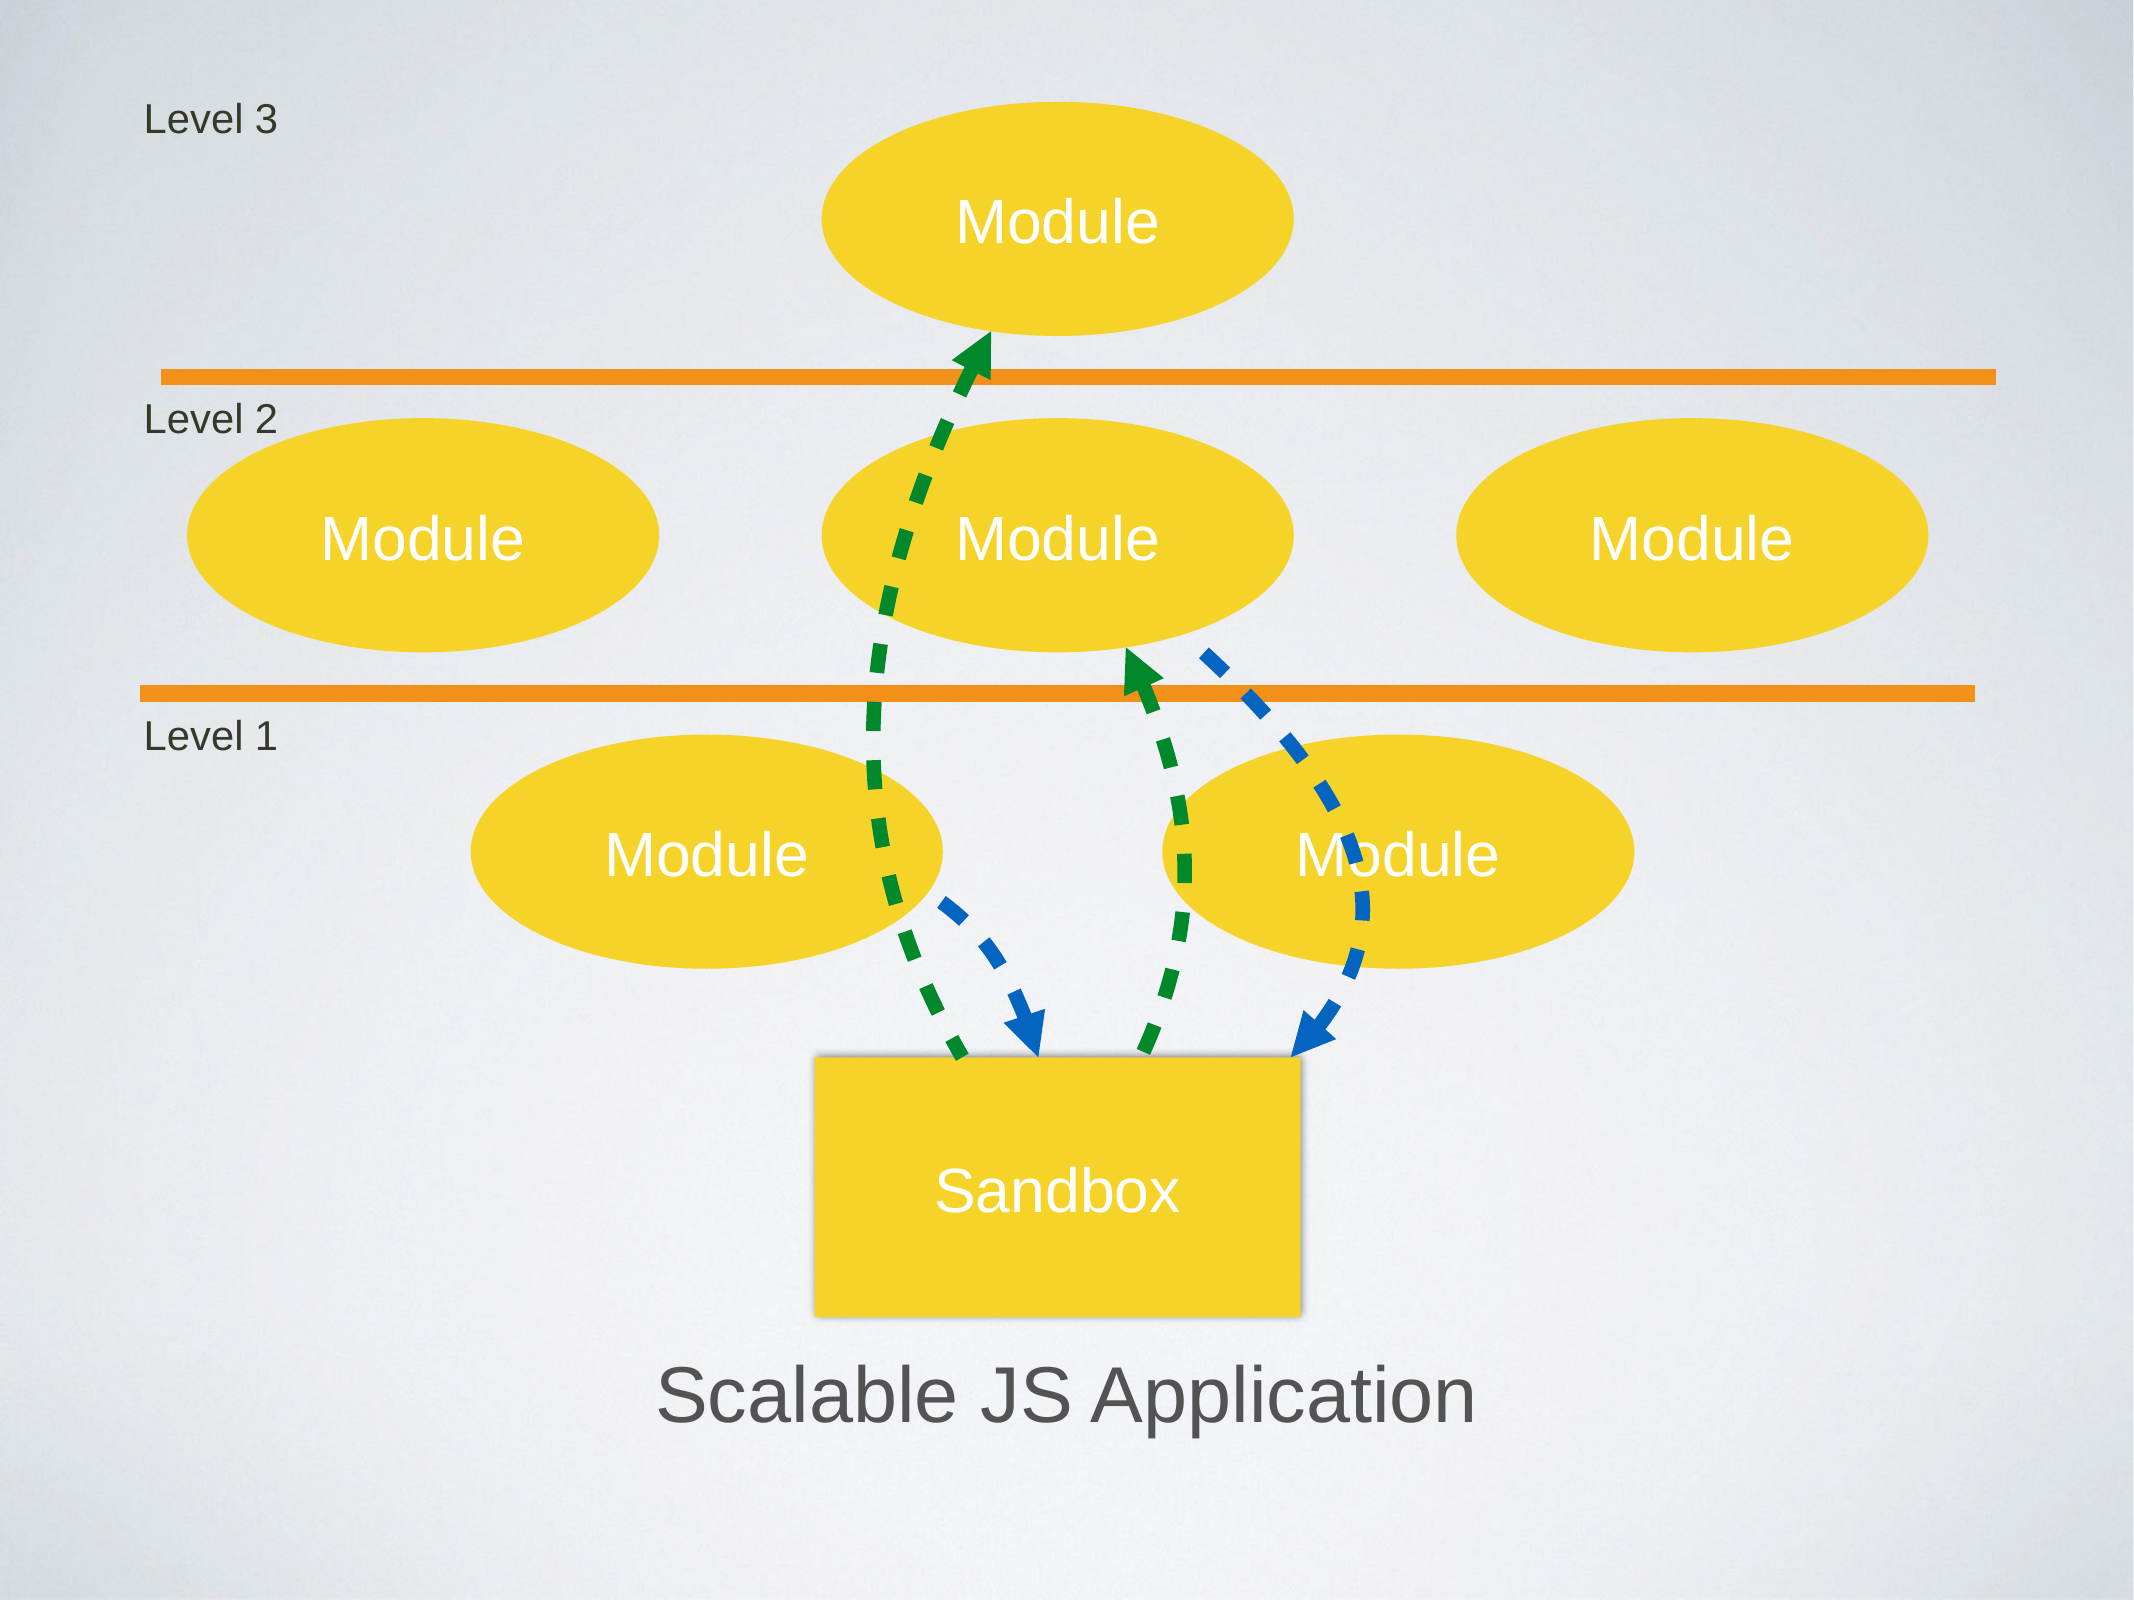

Level 3
Module

Level 2
Module
Module
Module

Level 1
Module
Module

Sandbox
Scalable JS Application